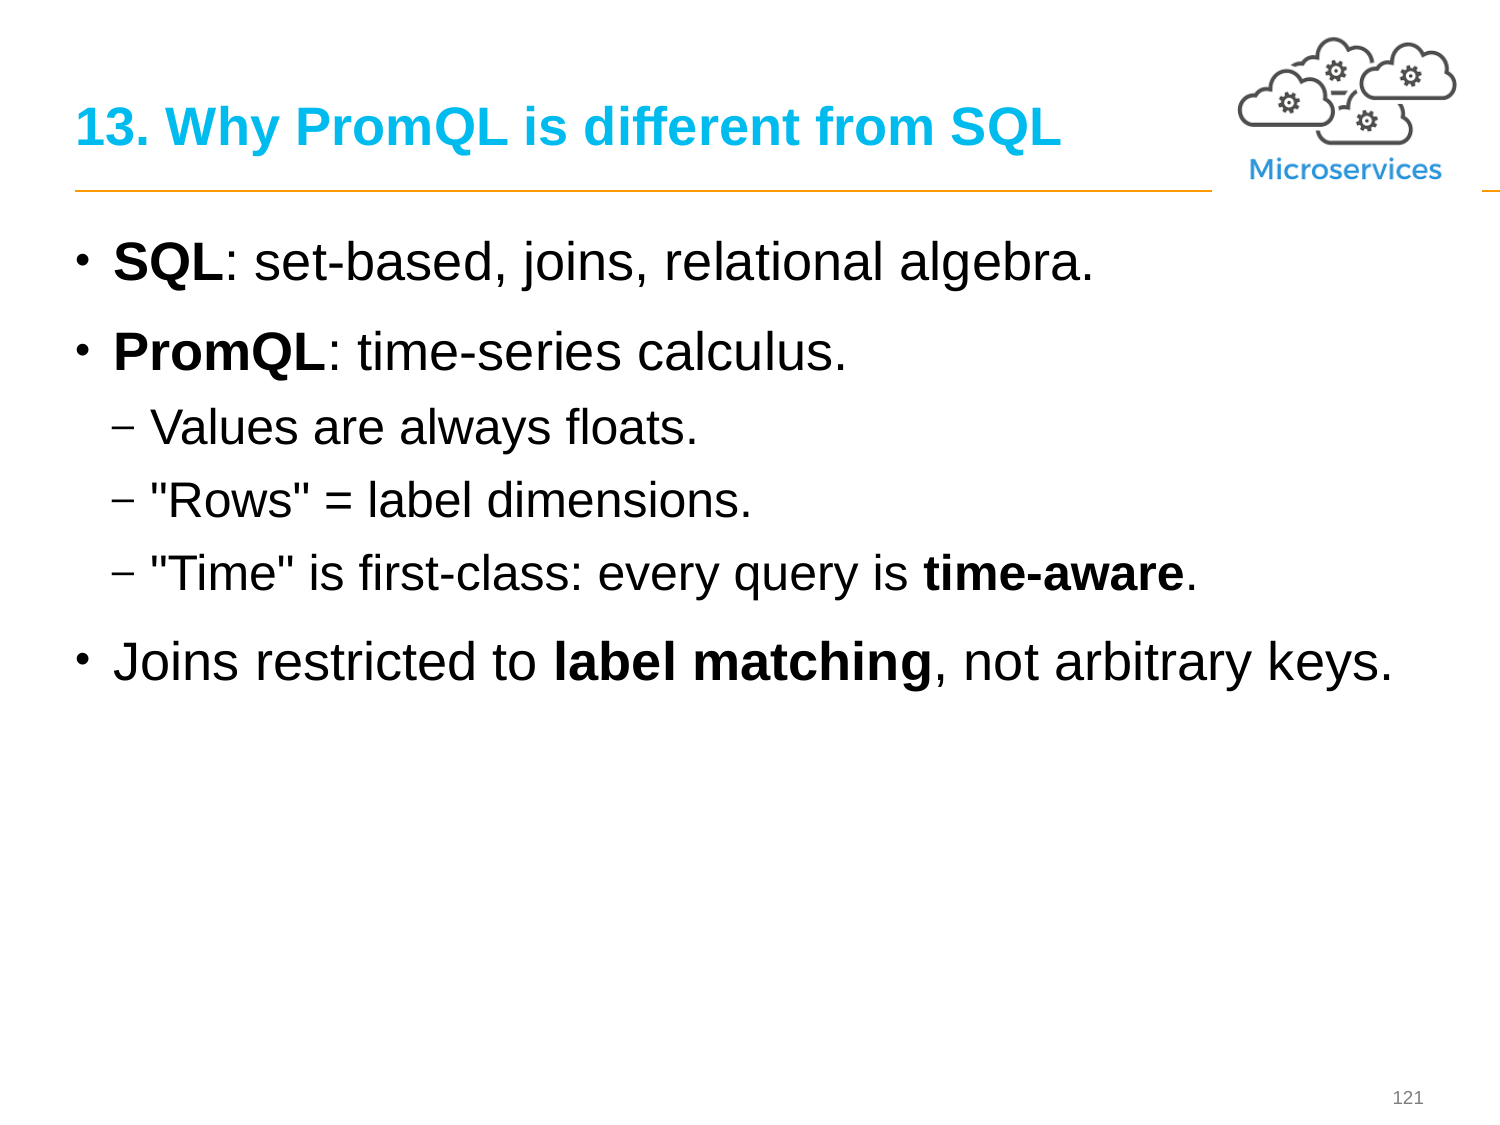

# 13. Why PromQL is different from SQL
SQL: set-based, joins, relational algebra.
PromQL: time-series calculus.
Values are always floats.
"Rows" = label dimensions.
"Time" is first-class: every query is time-aware.
Joins restricted to label matching, not arbitrary keys.